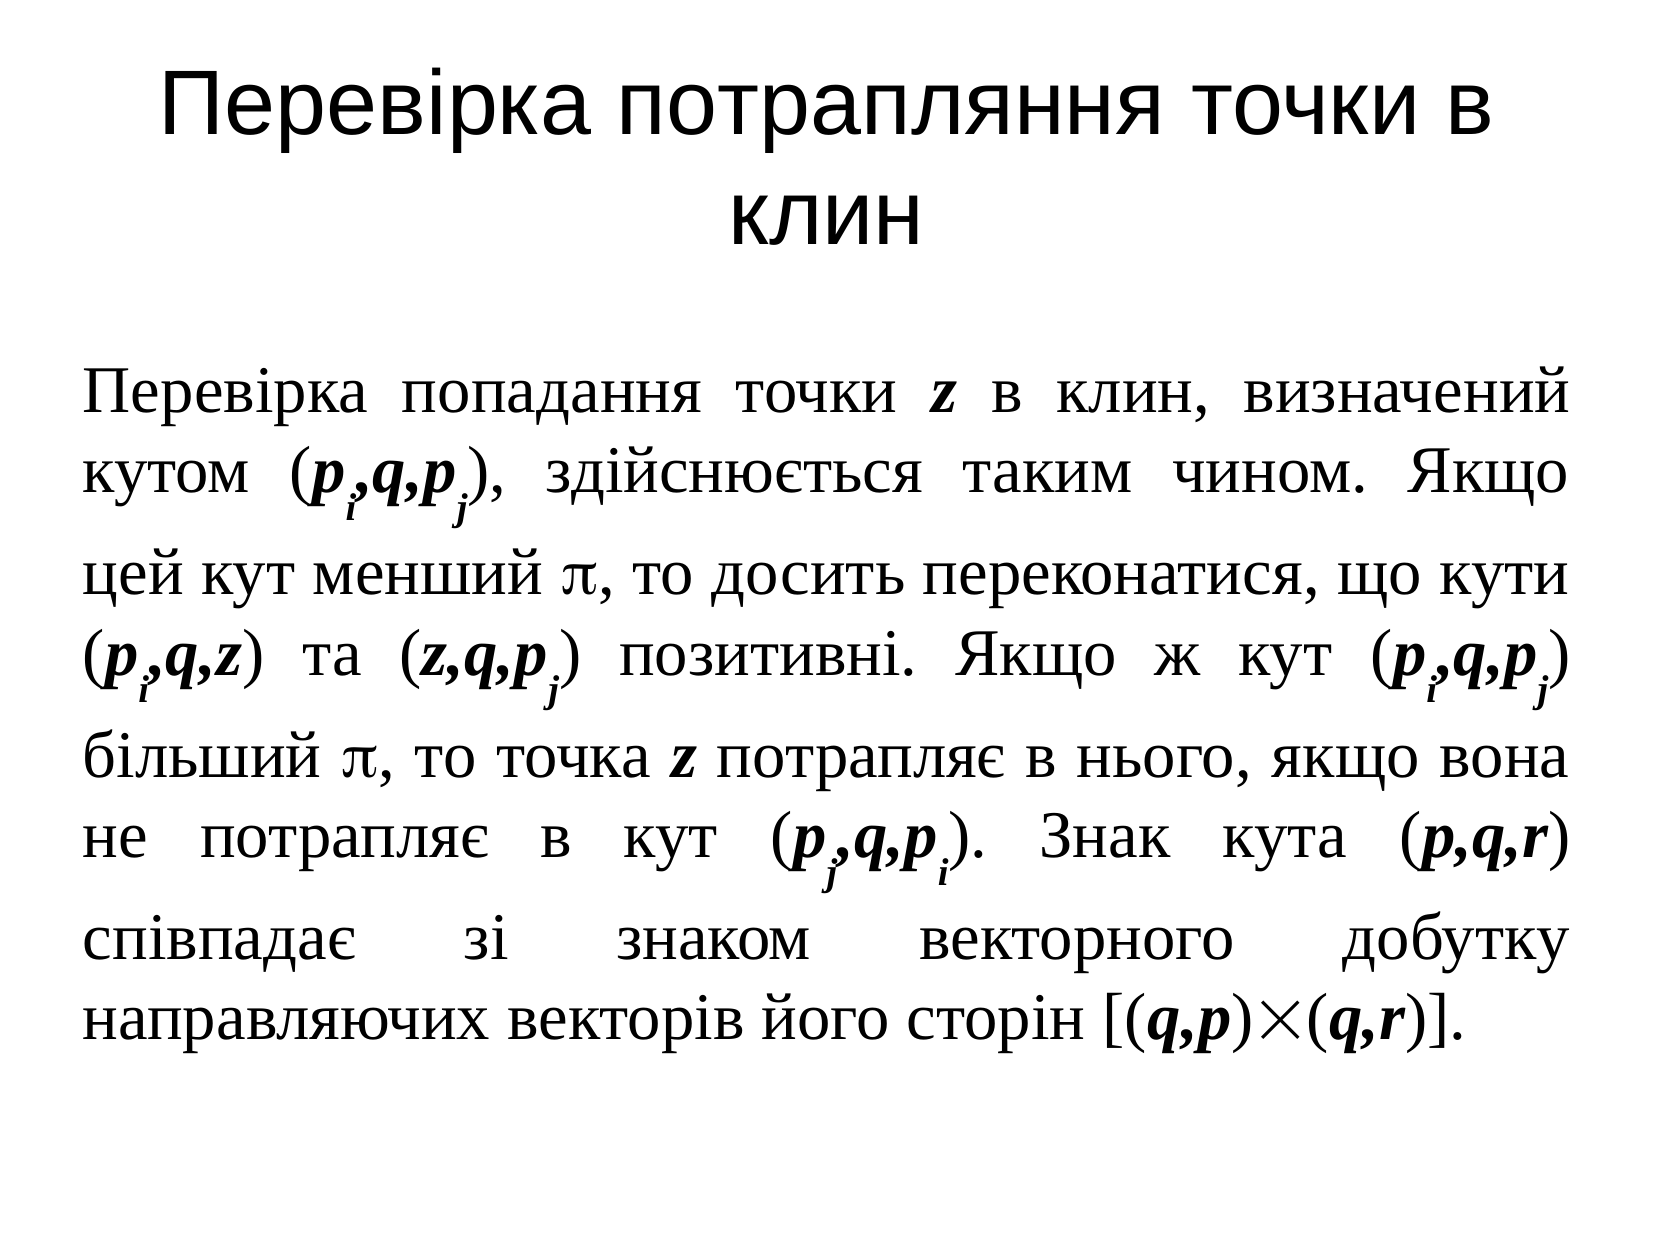

Перевірка потрапляння точки в клин
Перевірка попадання точки z в клин, визначений кутом (pi,q,pj), здійснюється таким чином. Якщо цей кут менший π, то досить переконатися, що кути (pi,q,z) та (z,q,pj) позитивні. Якщо ж кут (pi,q,pj) більший π, то точка z потрапляє в нього, якщо вона не потрапляє в кут (pj,q,pi). Знак кута (p,q,r) співпадає зі знаком векторного добутку направляючих векторів його сторін [(q,p)×(q,r)].